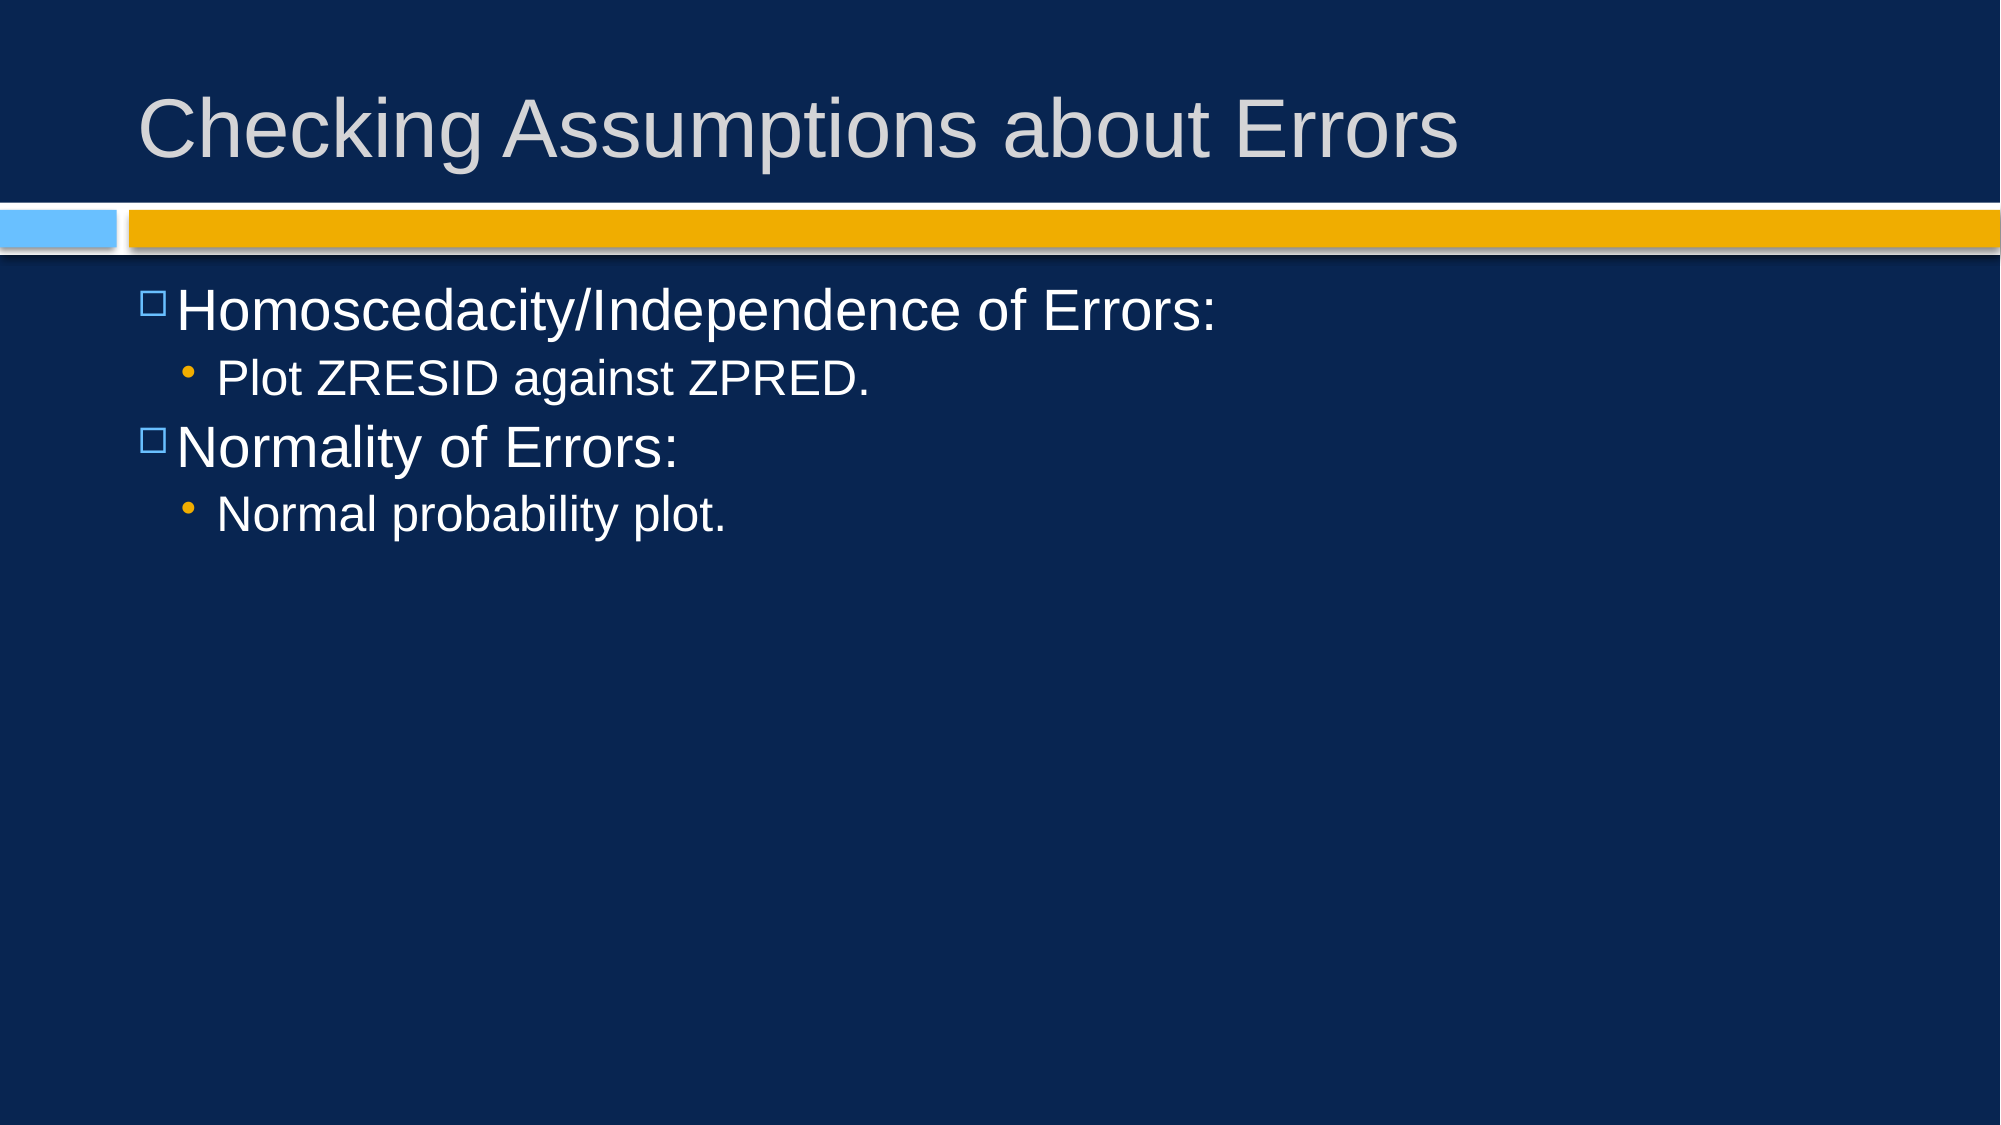

# Checking Assumptions about Errors
Homoscedacity/Independence of Errors:
Plot ZRESID against ZPRED.
Normality of Errors:
Normal probability plot.